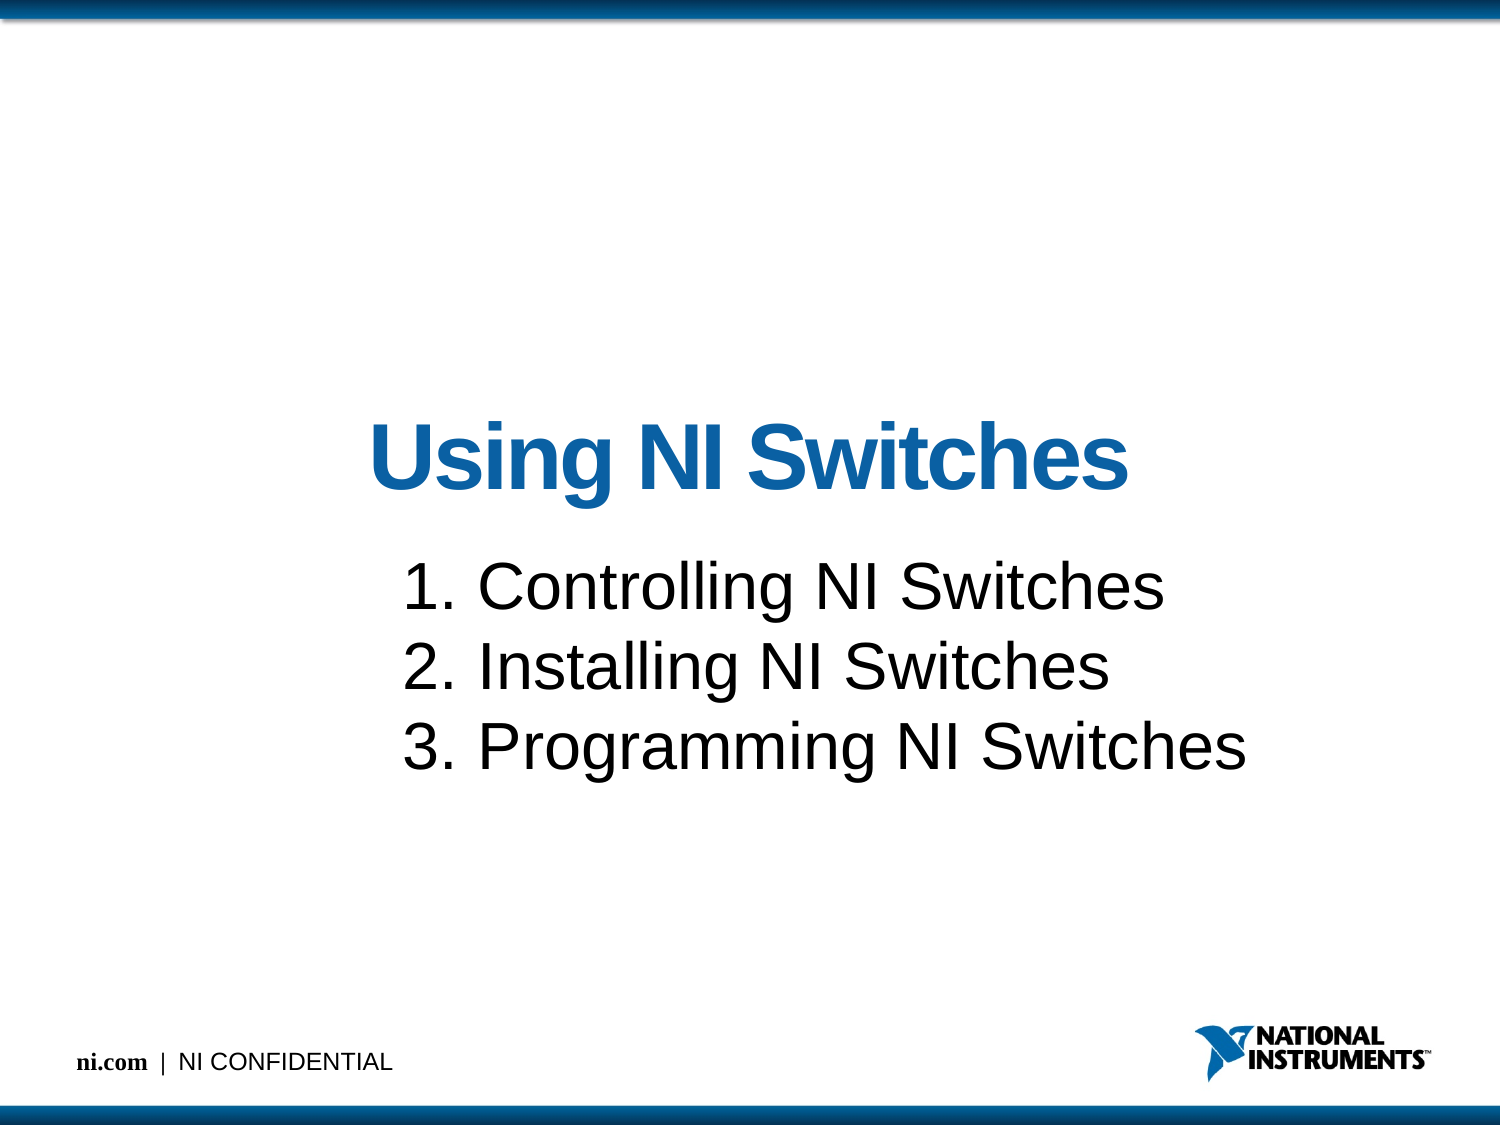

# Using NI Switches
Controlling NI Switches
Installing NI Switches
Programming NI Switches